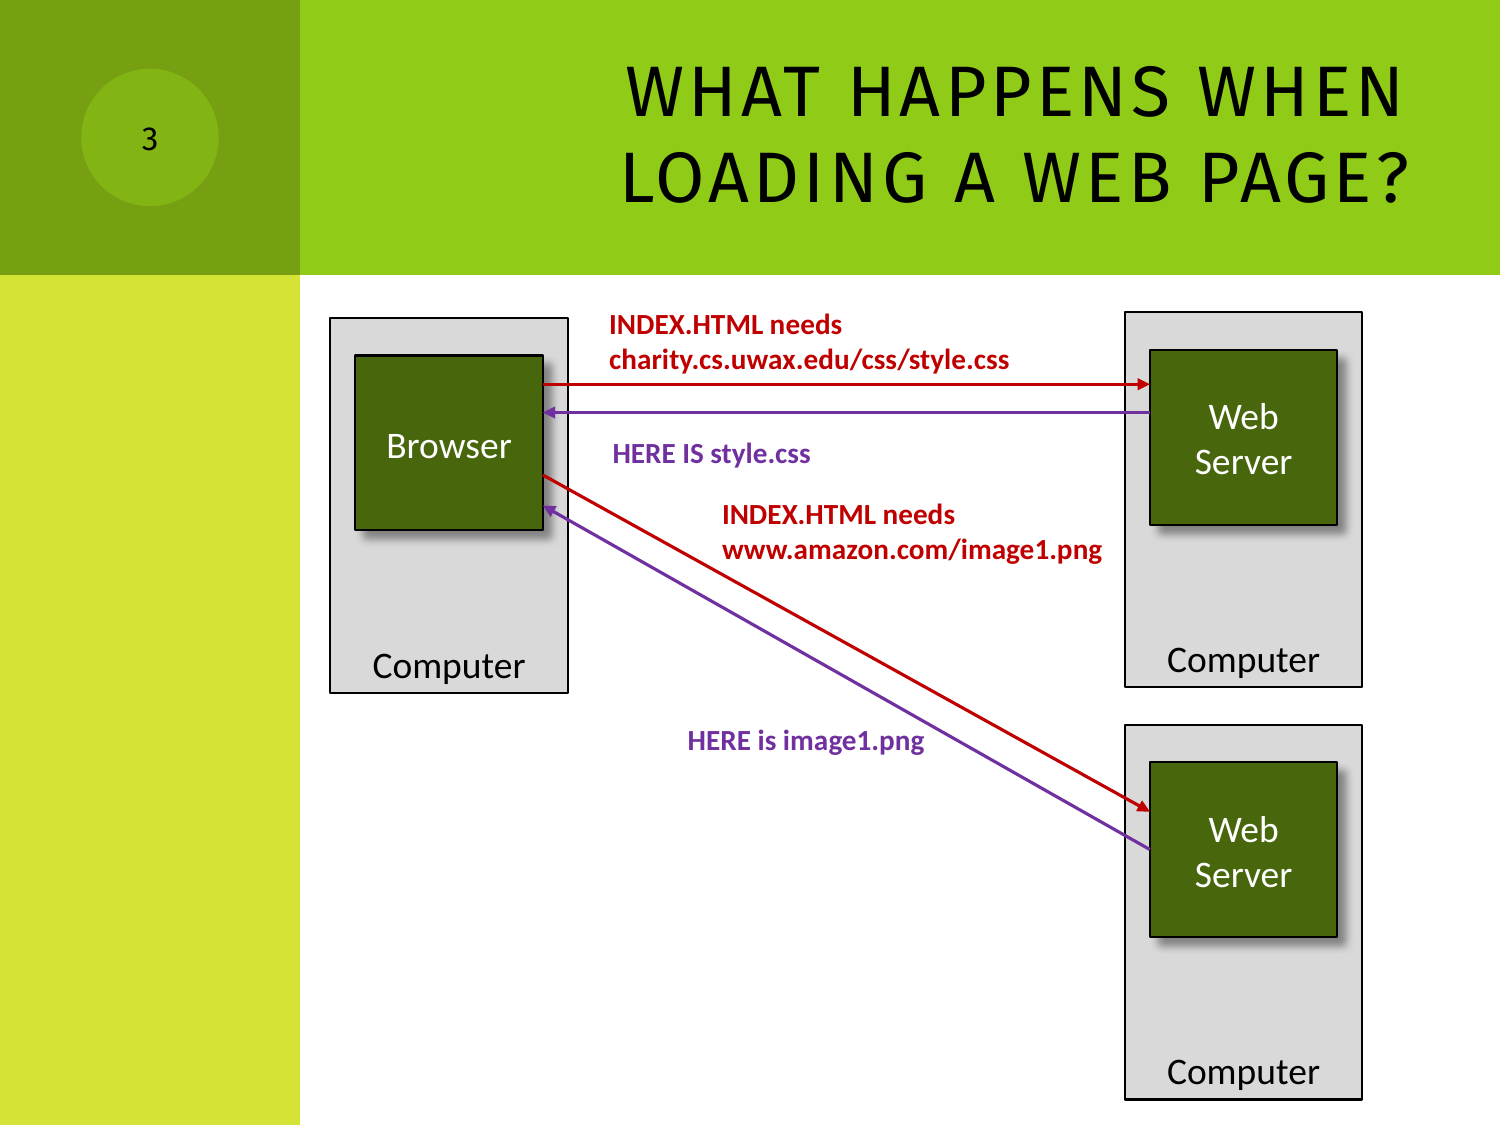

# What happens when loading a web page?
3
INDEX.HTML needs
charity.cs.uwax.edu/css/style.css
Computer
Web Server
Computer
Browser
HERE IS style.css
INDEX.HTML needs
www.amazon.com/image1.png
HERE is image1.png
Computer
Web Server